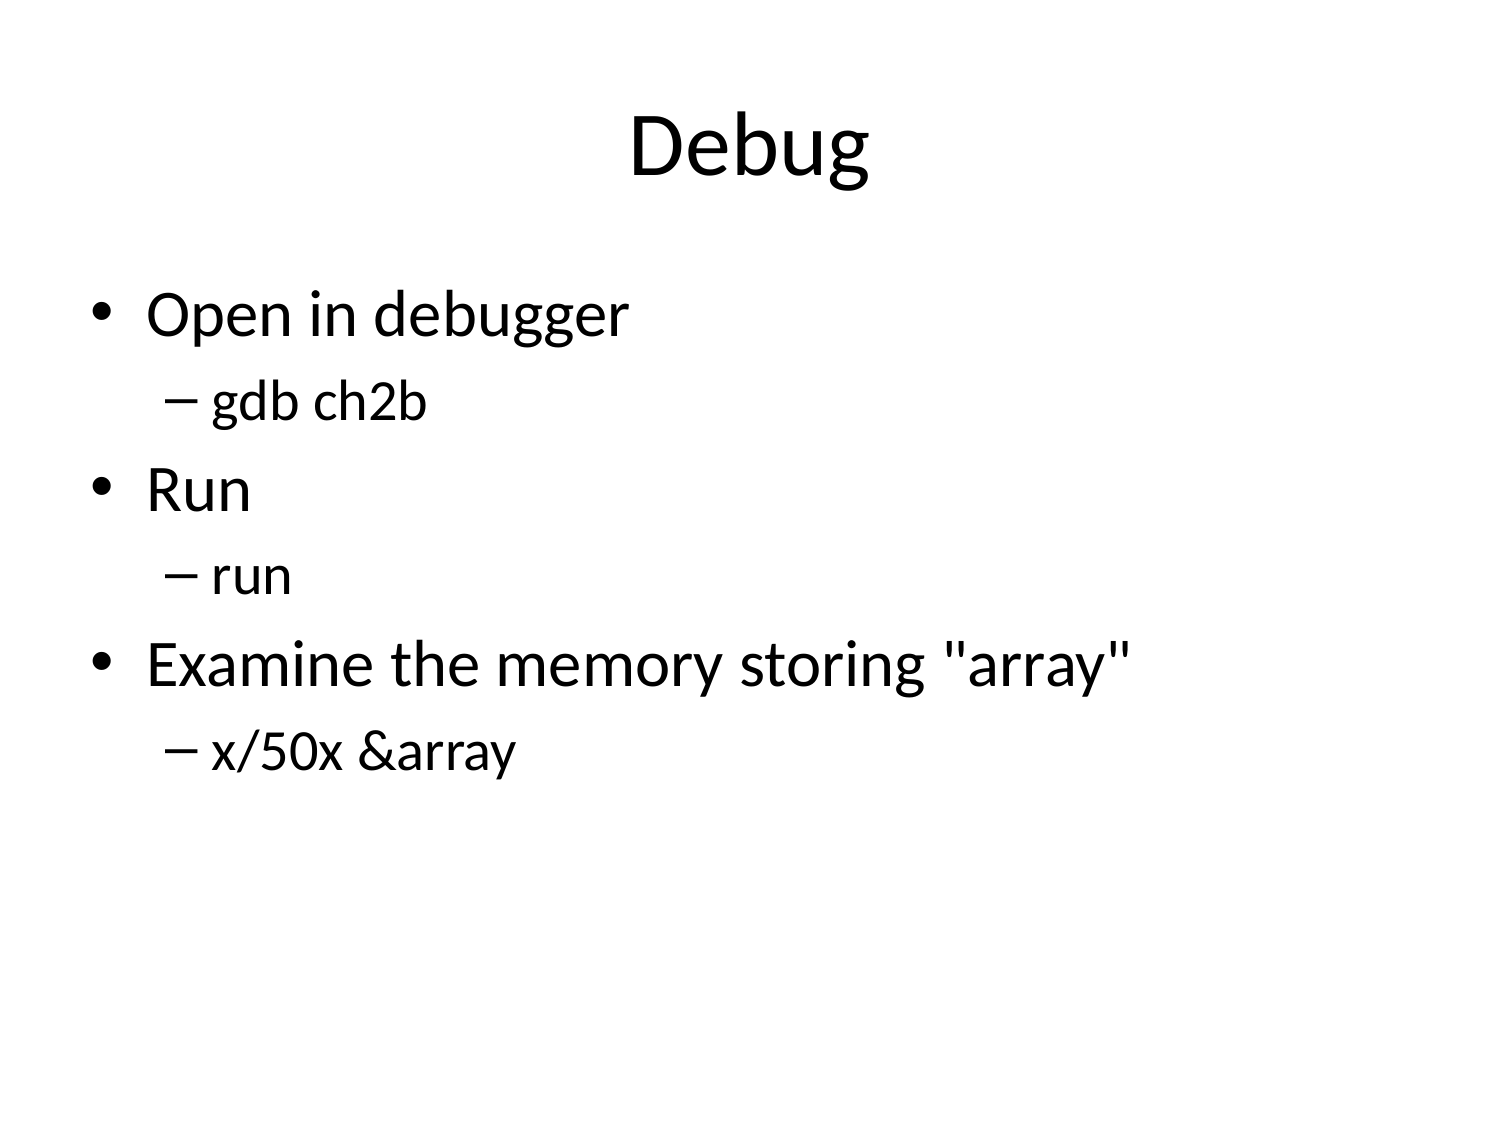

# Debug
Open in debugger
gdb ch2b
Run
run
Examine the memory storing "array"
x/50x &array